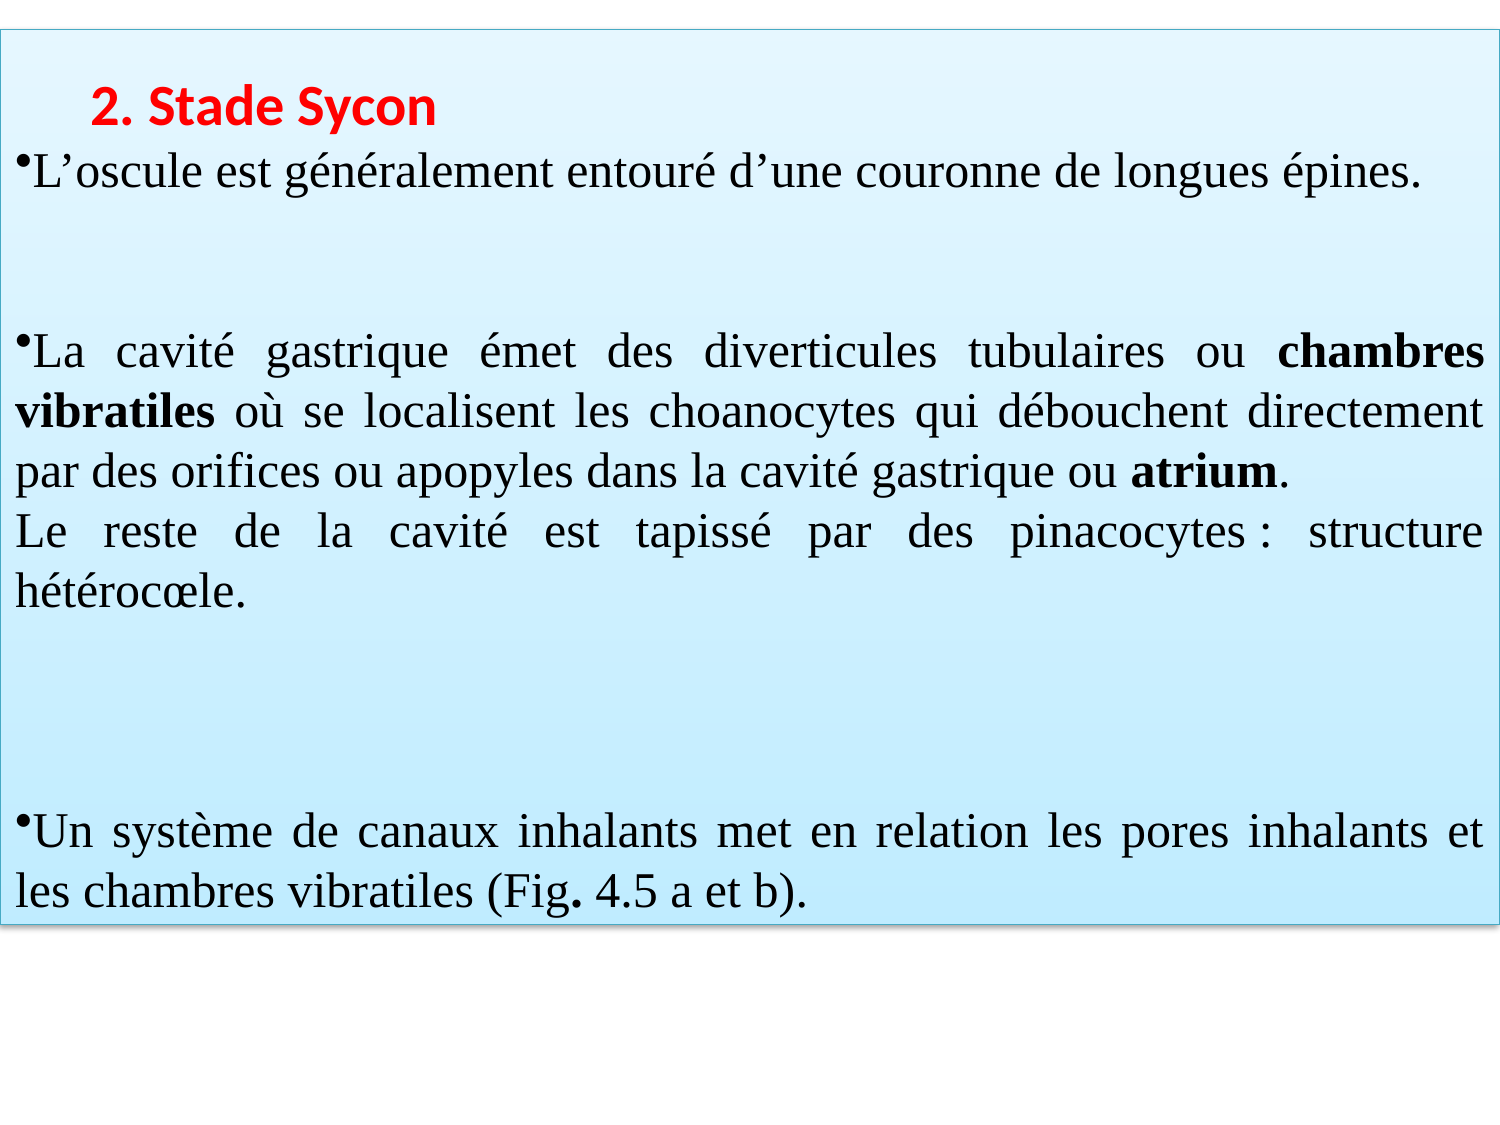

2. Stade Sycon
L’oscule est généralement entouré d’une couronne de longues épines.

La cavité gastrique émet des diverticules tubulaires ou chambres vibratiles où se localisent les choanocytes qui débouchent directement par des orifices ou apopyles dans la cavité gastrique ou atrium.
Le reste de la cavité est tapissé par des pinacocytes : structure hétérocœle.

Un système de canaux inhalants met en relation les pores inhalants et les chambres vibratiles (Fig. 4.5 a et b).